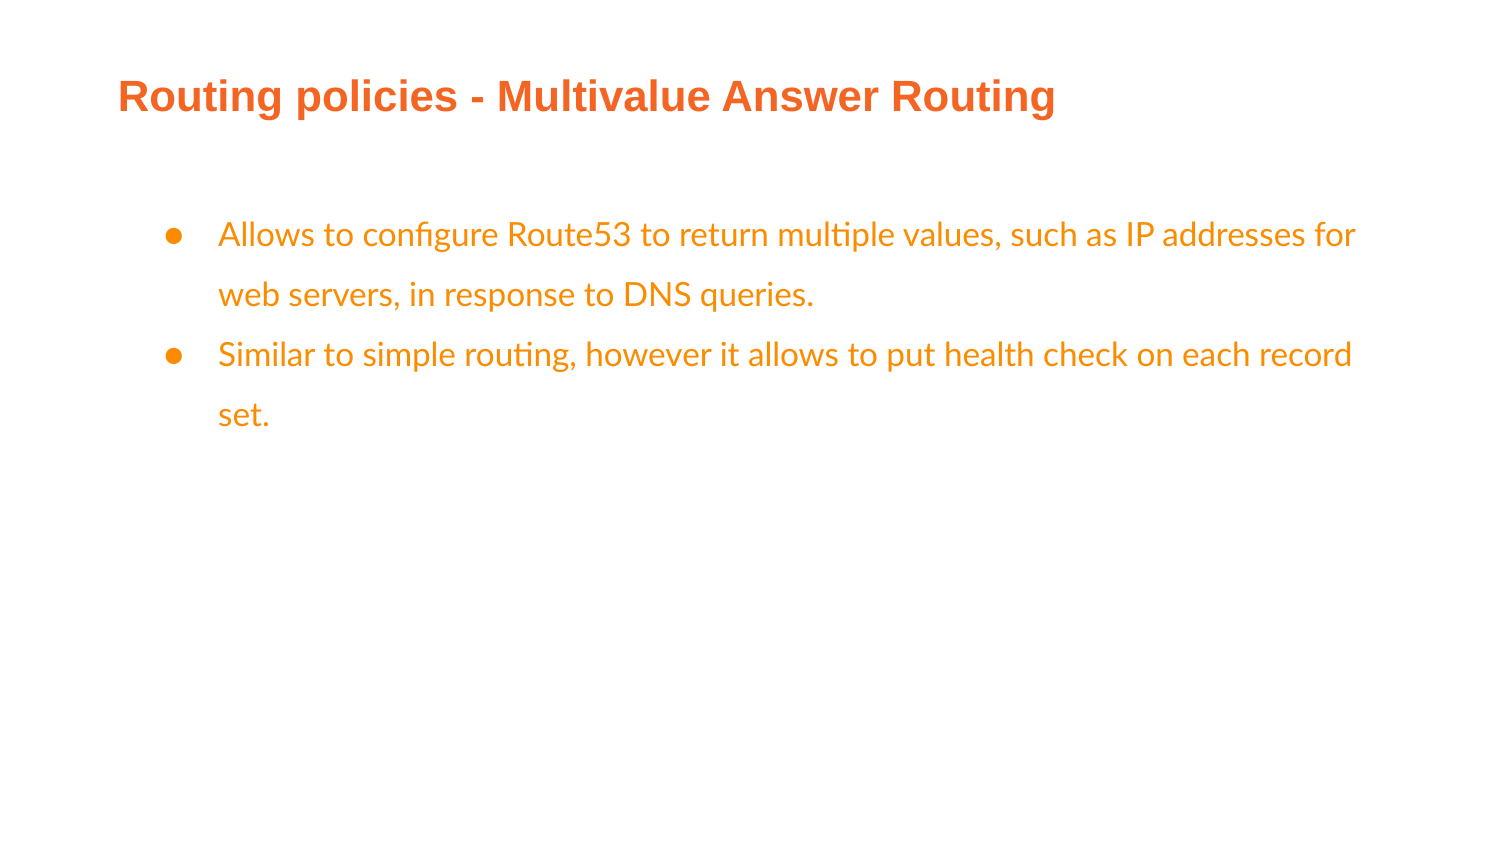

Routing policies - Multivalue Answer Routing
Allows to configure Route53 to return multiple values, such as IP addresses for web servers, in response to DNS queries.
Similar to simple routing, however it allows to put health check on each record set.